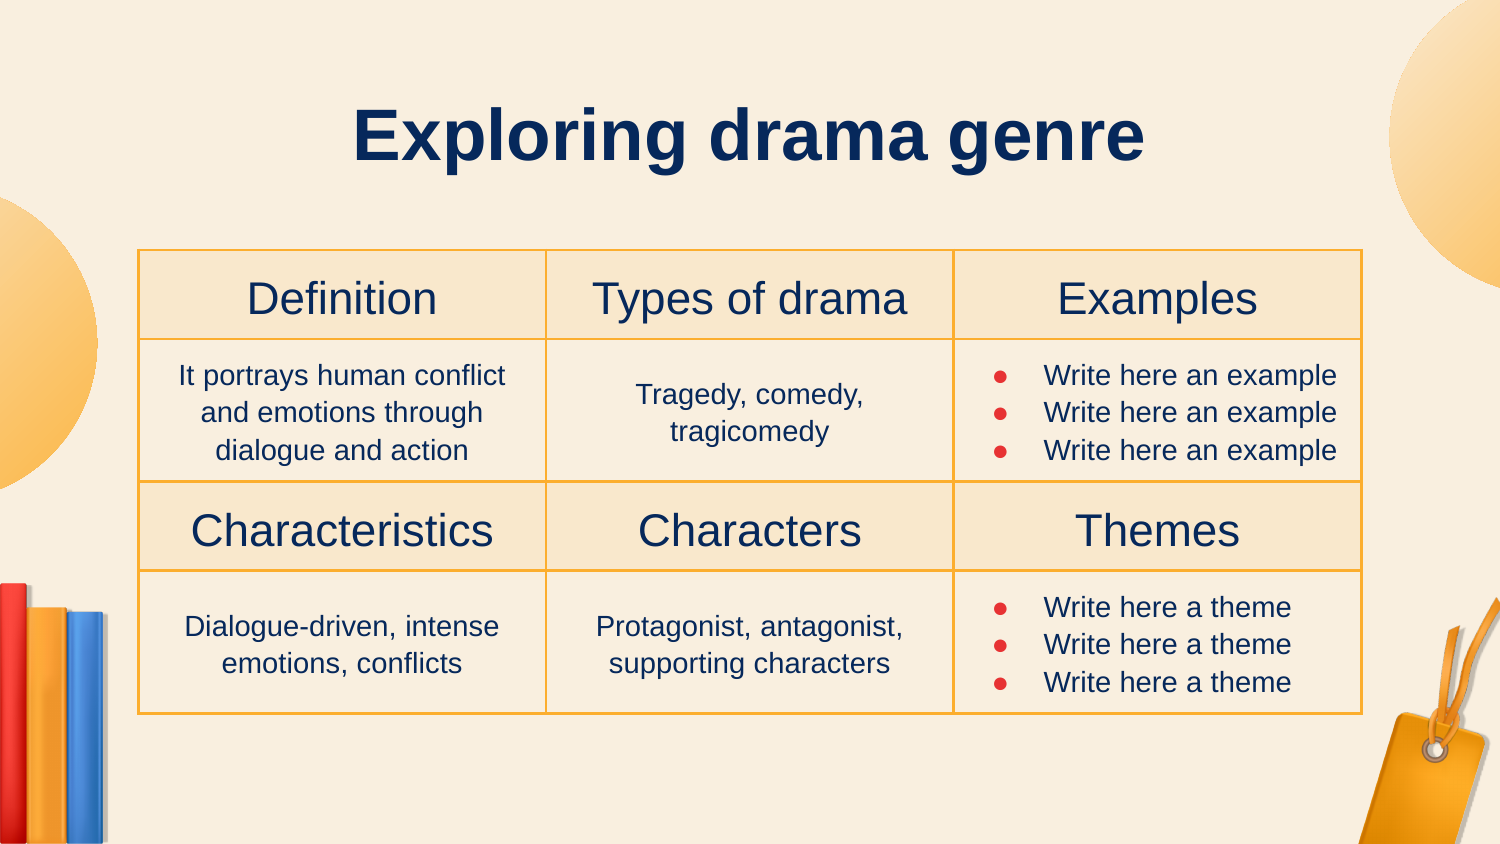

# Exploring drama genre
| Definition | Types of drama | Examples |
| --- | --- | --- |
| It portrays human conflict and emotions through dialogue and action | Tragedy, comedy, tragicomedy | Write here an example Write here an example Write here an example |
| Characteristics | Characters | Themes |
| Dialogue-driven, intense emotions, conflicts | Protagonist, antagonist, supporting characters | Write here a theme Write here a theme Write here a theme |